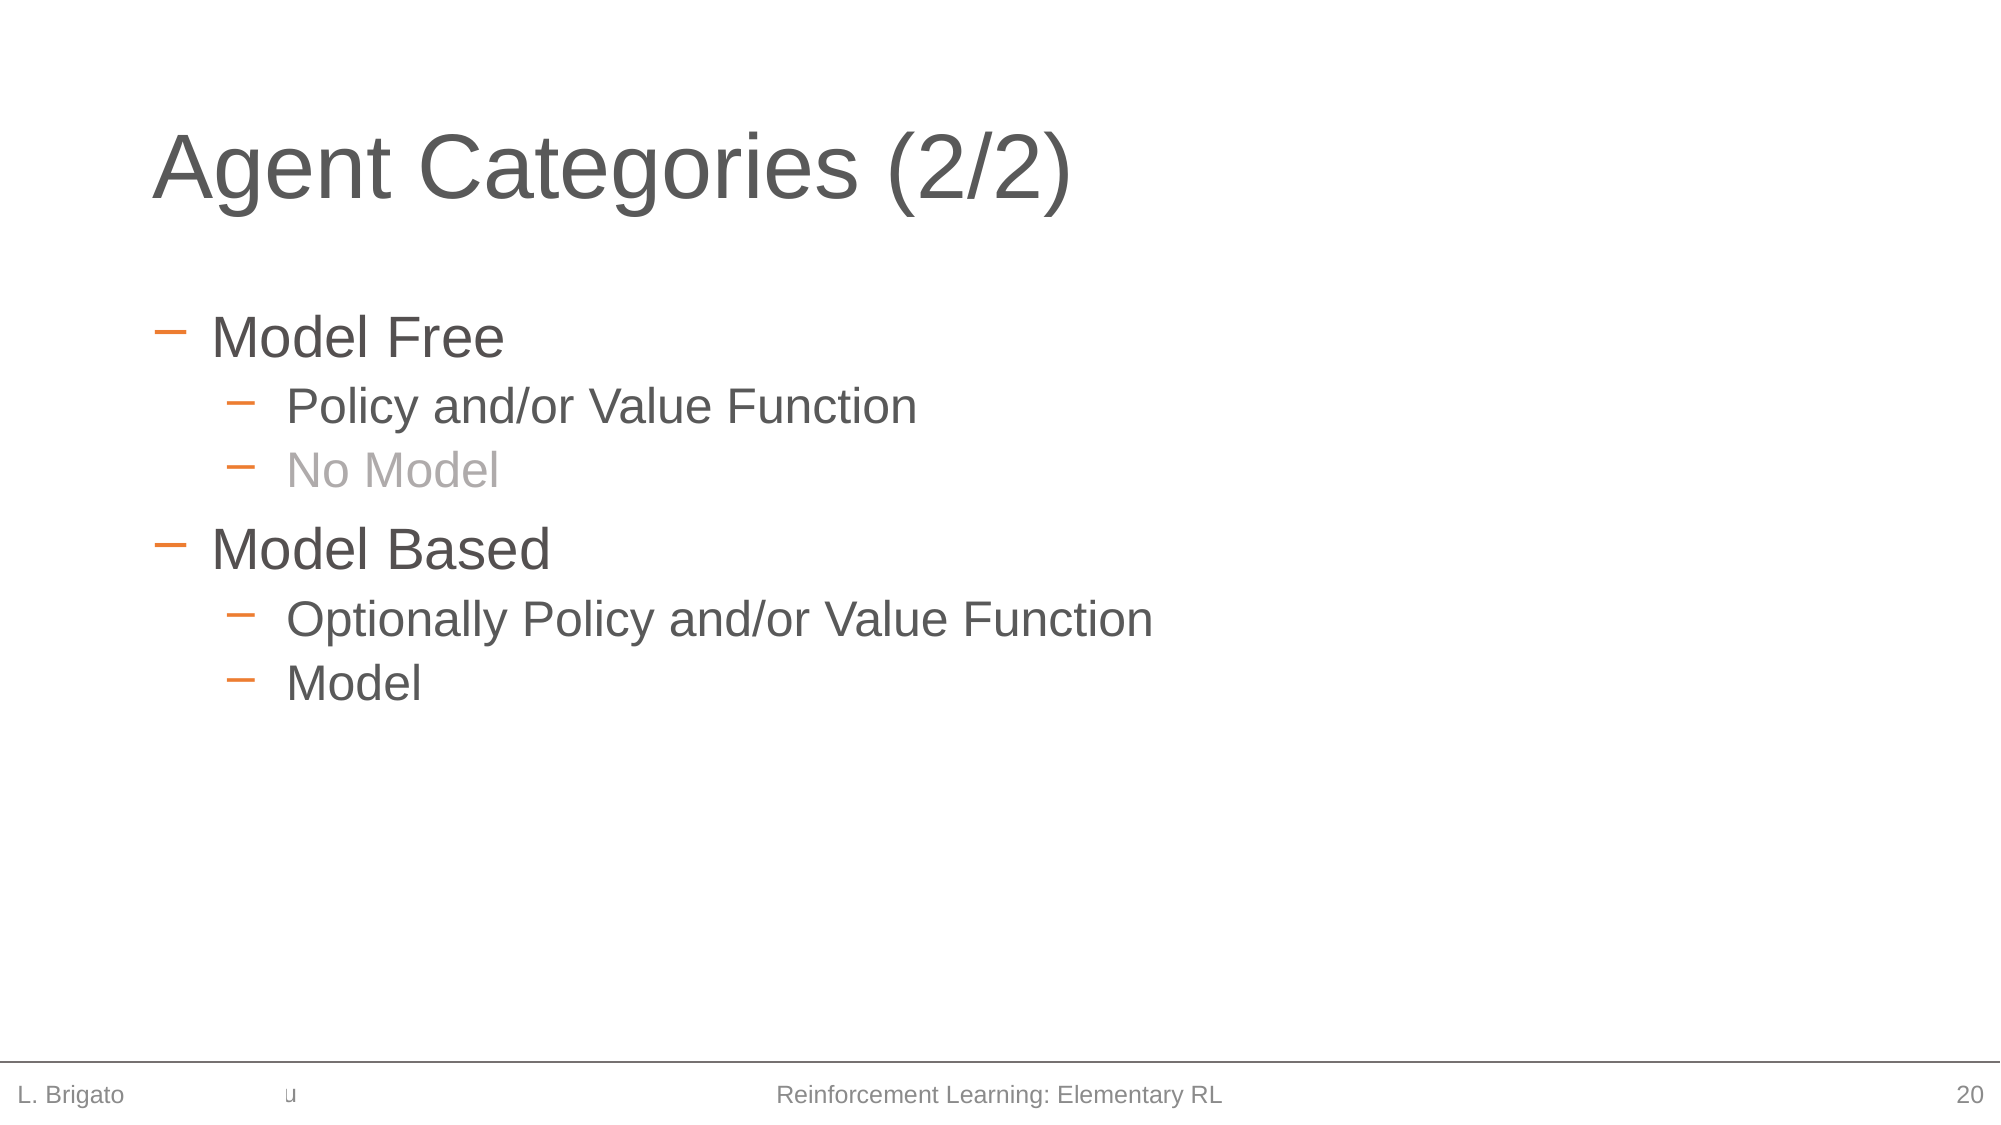

# Agent Categories (2/2)
Model Free
Policy and/or Value Function
No Model
Model Based
Optionally Policy and/or Value Function
Model
L. Brigato
Reinforcement Learning: Elementary RL
20